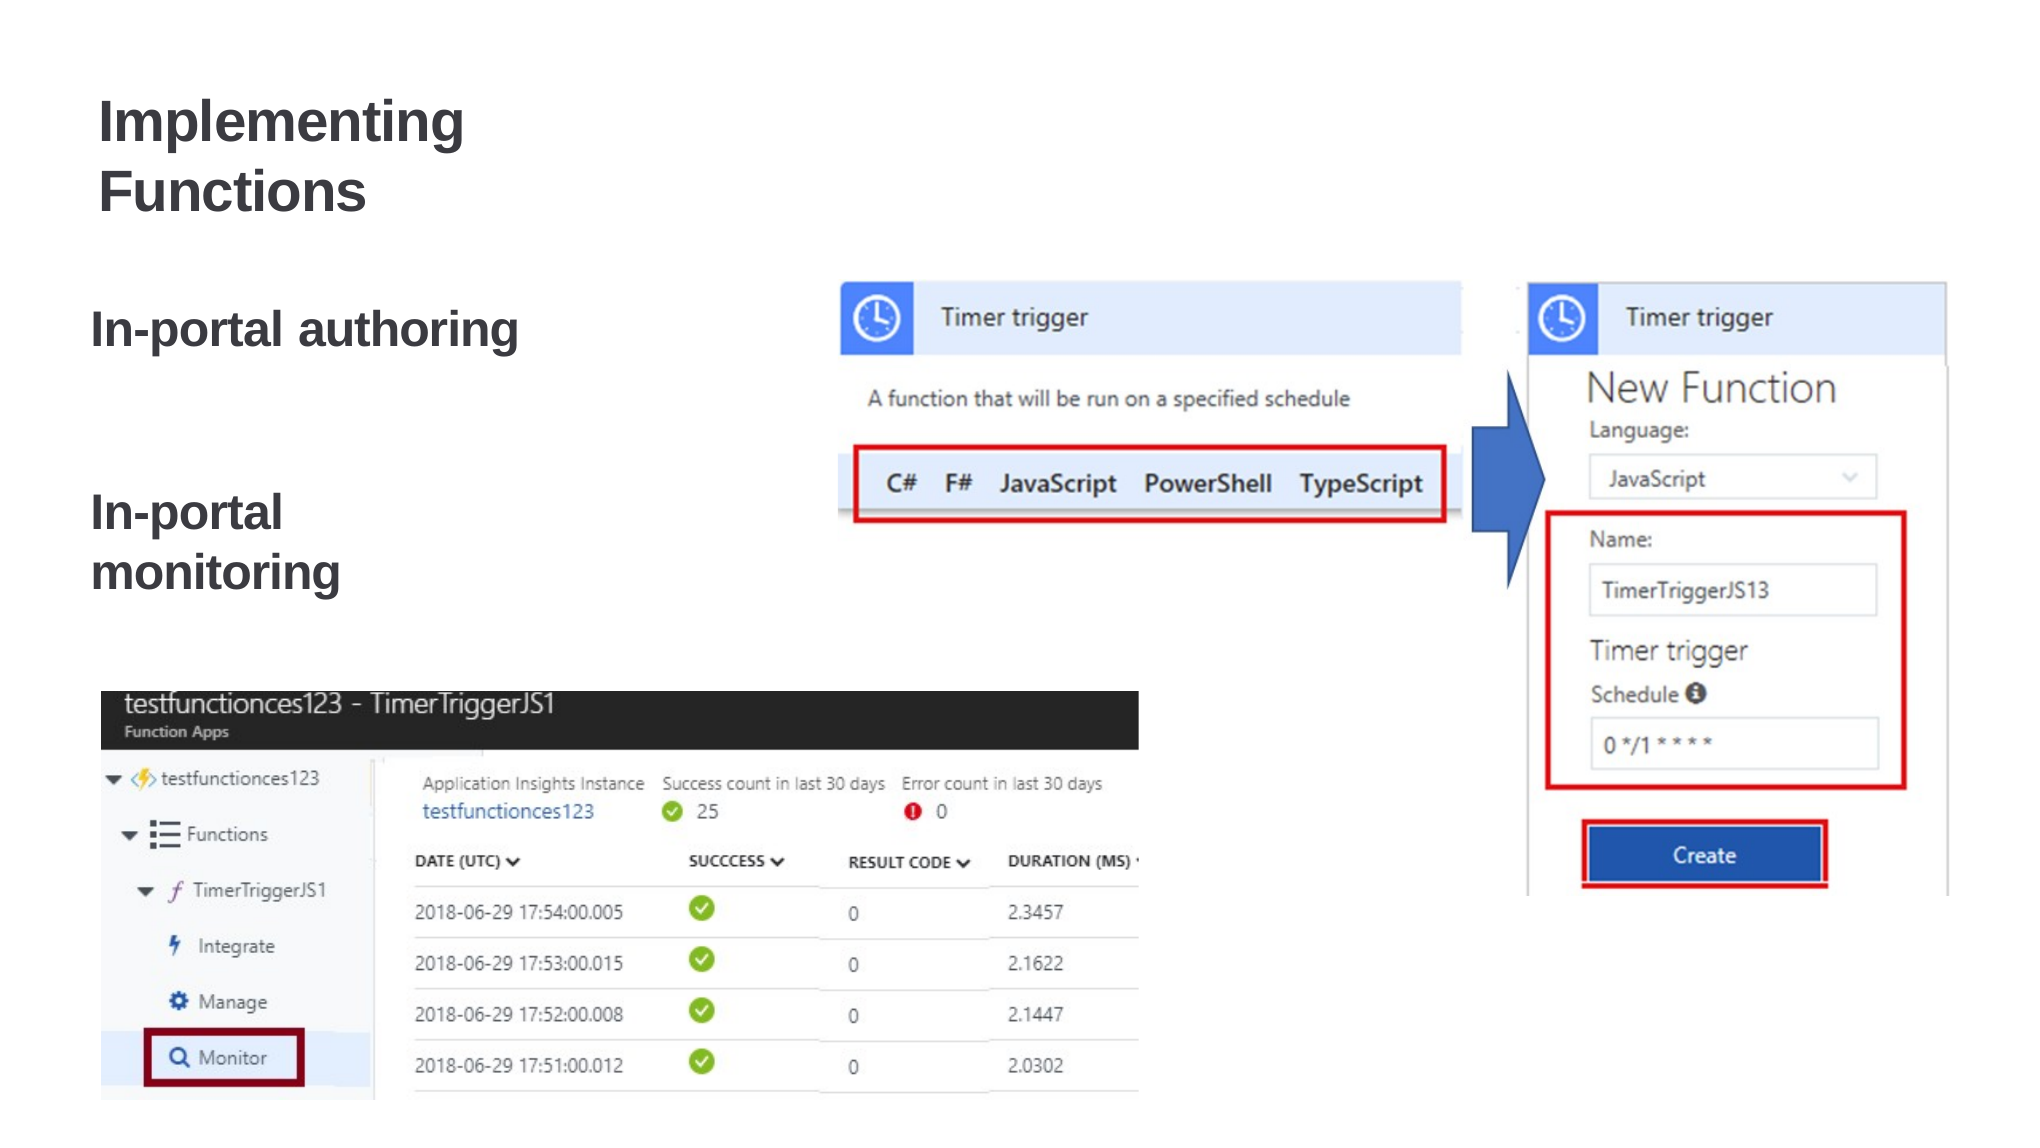

# Implementing Functions

In-portal authoring

In-portal monitoring